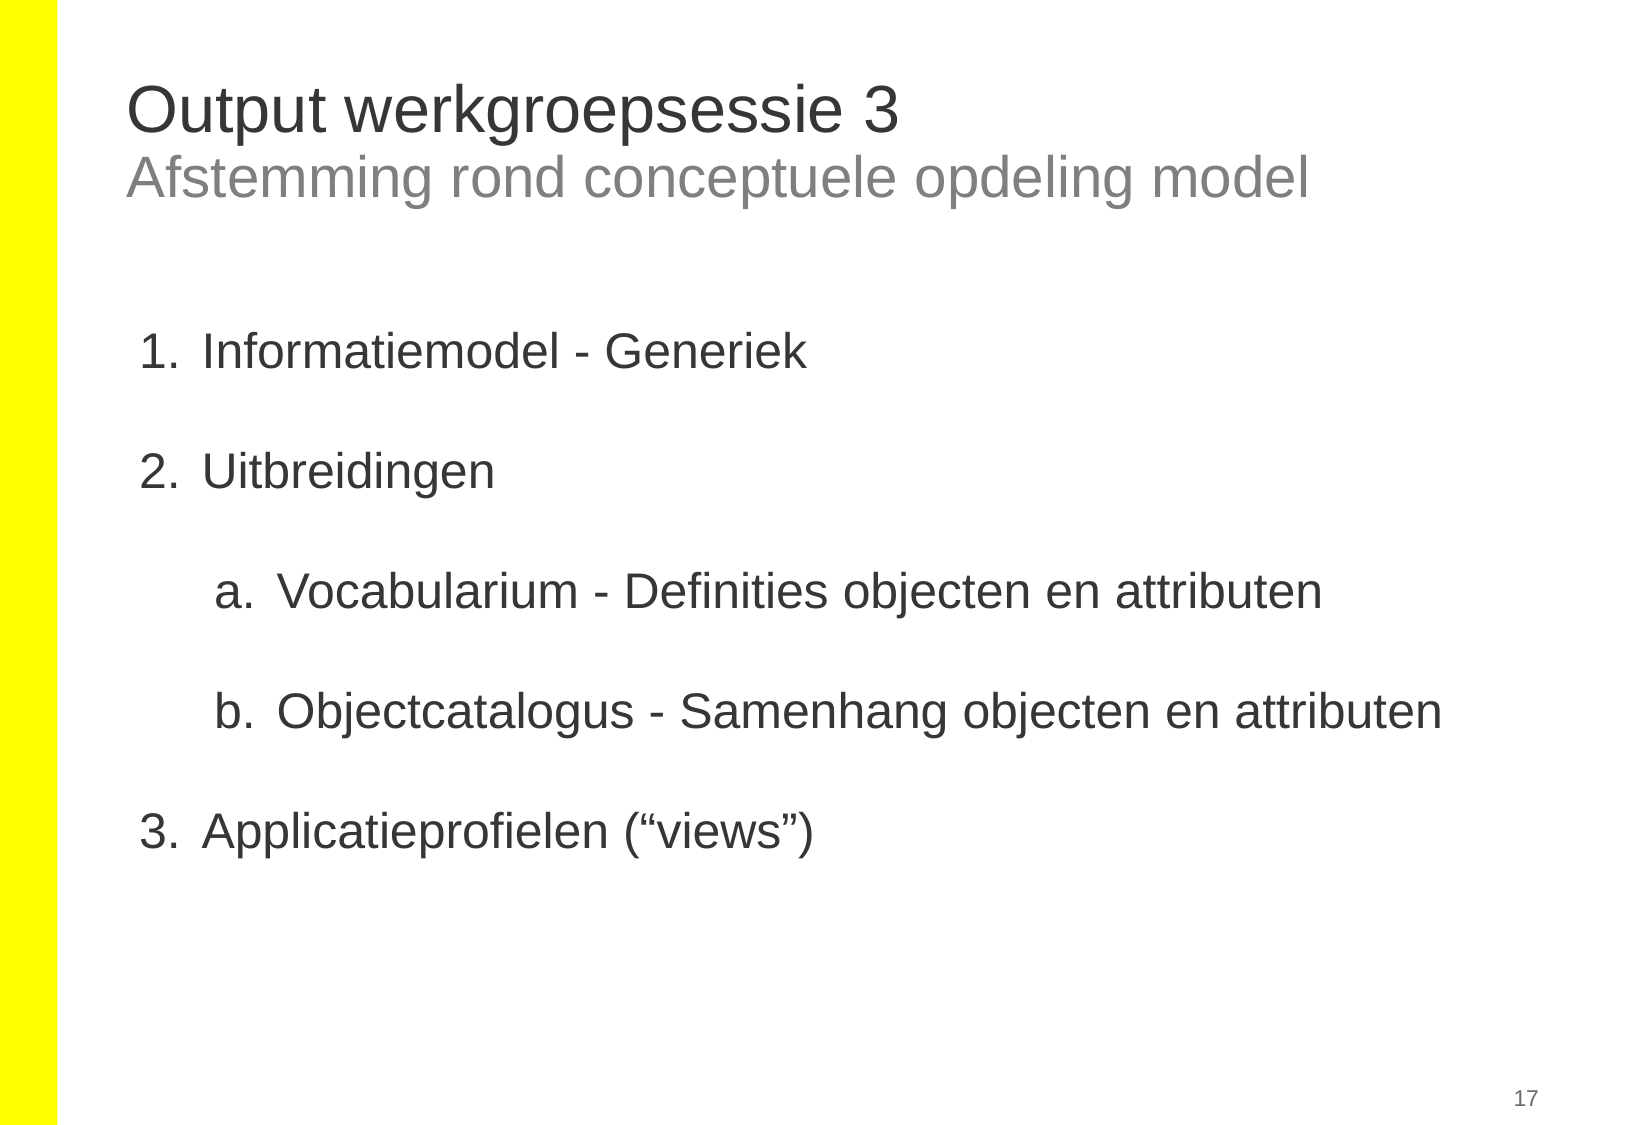

# Output werkgroepsessie 3 Afstemming rond conceptuele opdeling model
Informatiemodel - Generiek
Uitbreidingen
Vocabularium - Definities objecten en attributen
Objectcatalogus - Samenhang objecten en attributen
Applicatieprofielen (“views”)
17